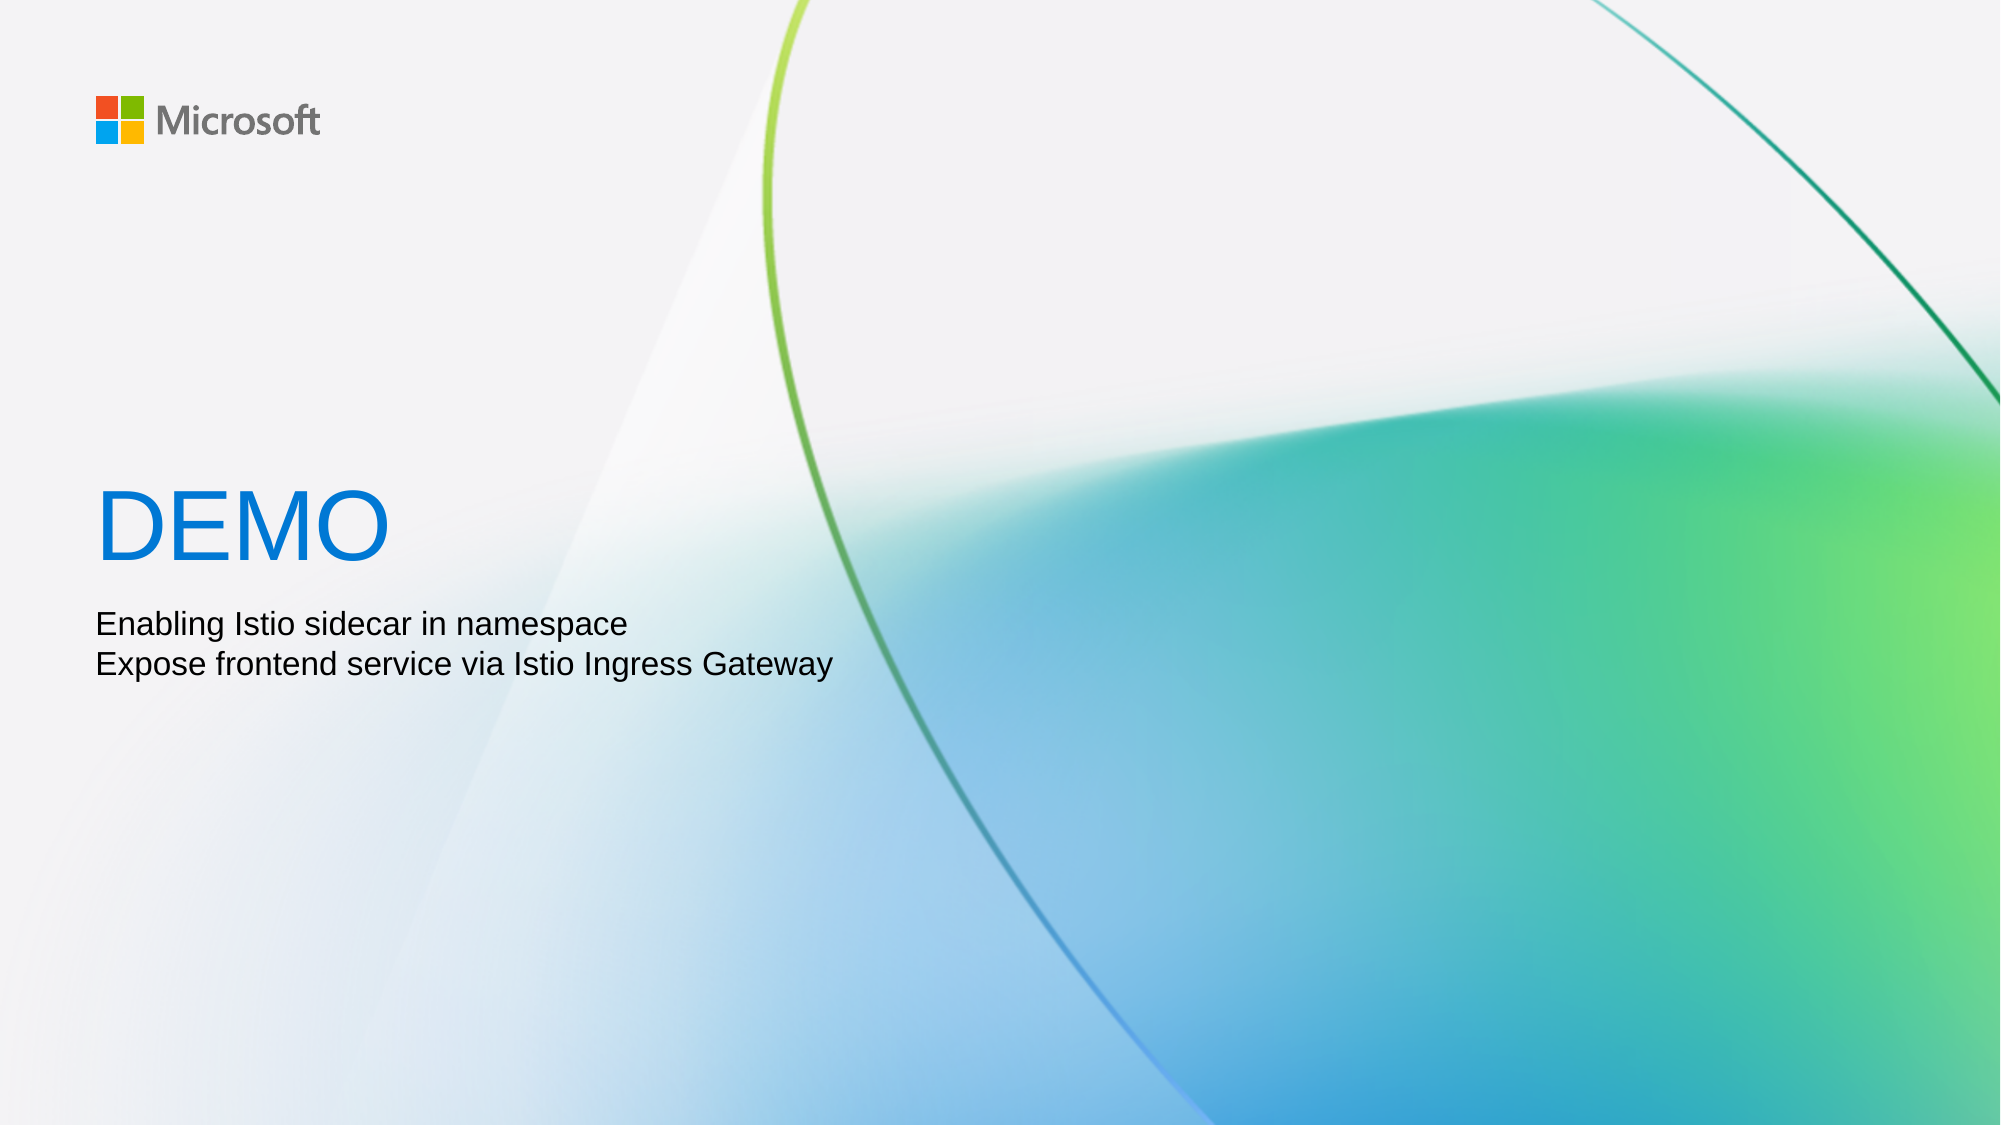

# DEMO
Enabling Istio sidecar in namespace
Expose frontend service via Istio Ingress Gateway